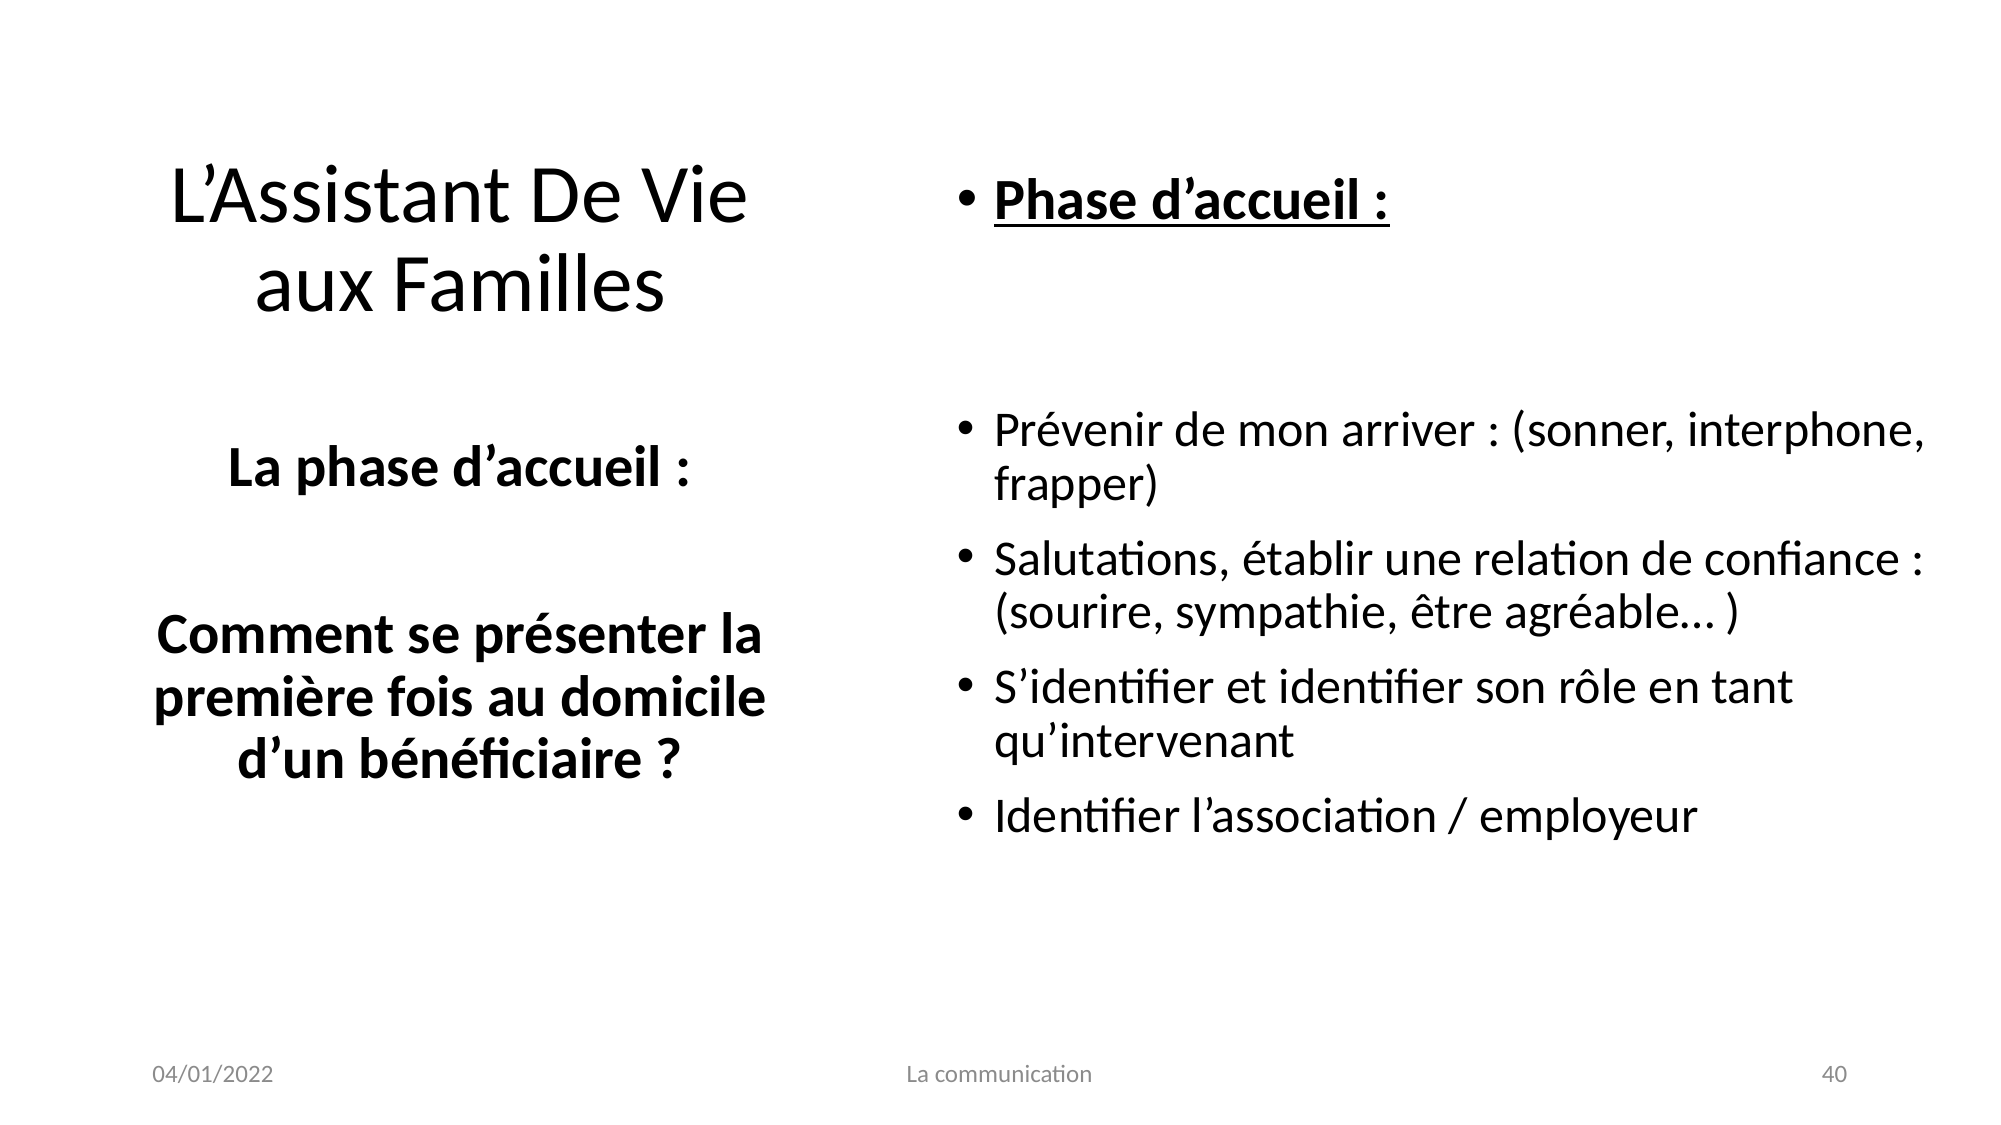

# L’Assistant De Vie aux Familles
Phase d’accueil :

Prévenir de mon arriver : (sonner, interphone, frapper)
Salutations, établir une relation de confiance :
(sourire, sympathie, être agréable… )
S’identifier et identifier son rôle en tant qu’intervenant
Identifier l’association / employeur

La phase d’accueil :

Comment se présenter la première fois au domicile d’un bénéficiaire ?

04/01/2022
La communication
40